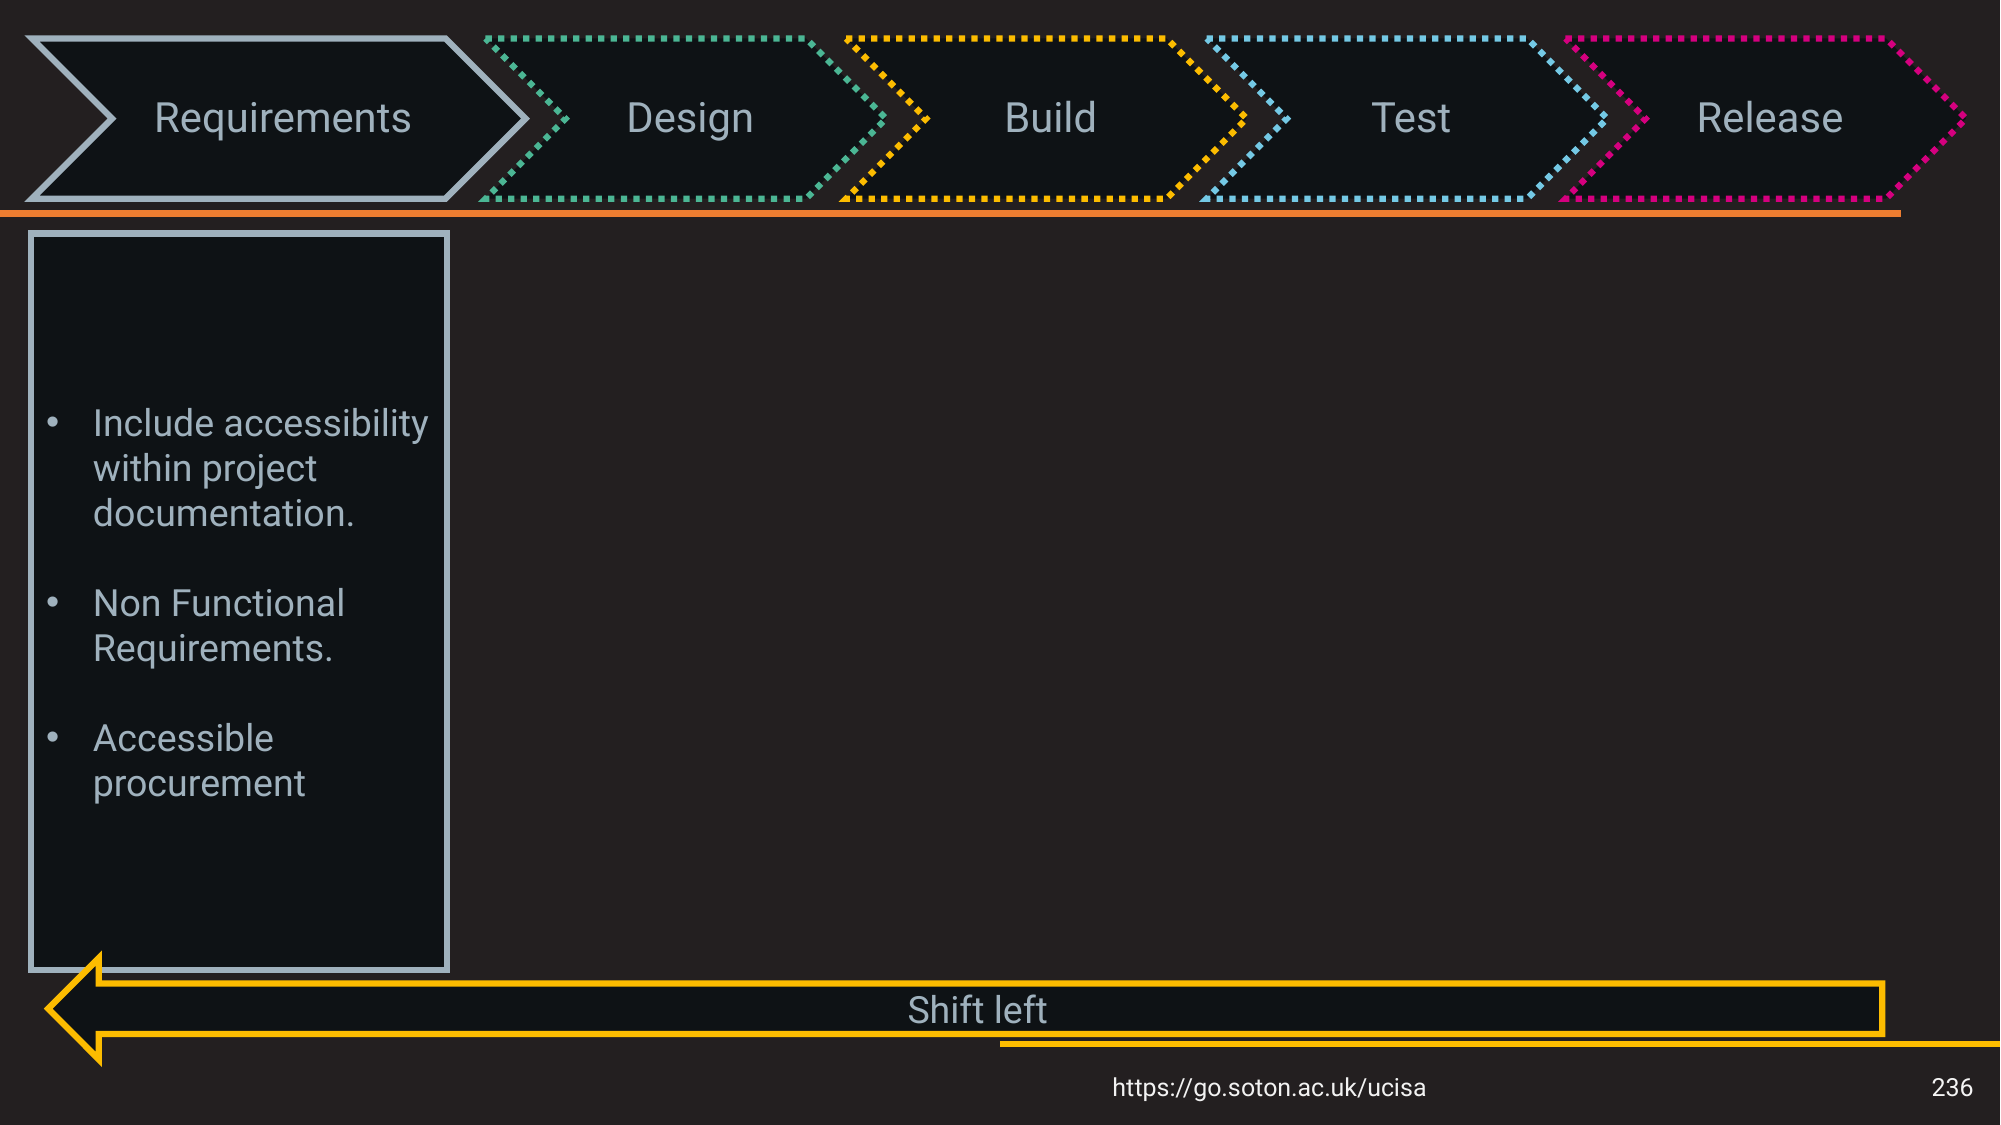

Requirements
Design
Build
Test
Release
# Shifting left through the process (9)
Include accessibility within project documentation.

Non Functional Requirements.

Accessible procurement
Shift left
236
https://go.soton.ac.uk/ucisa